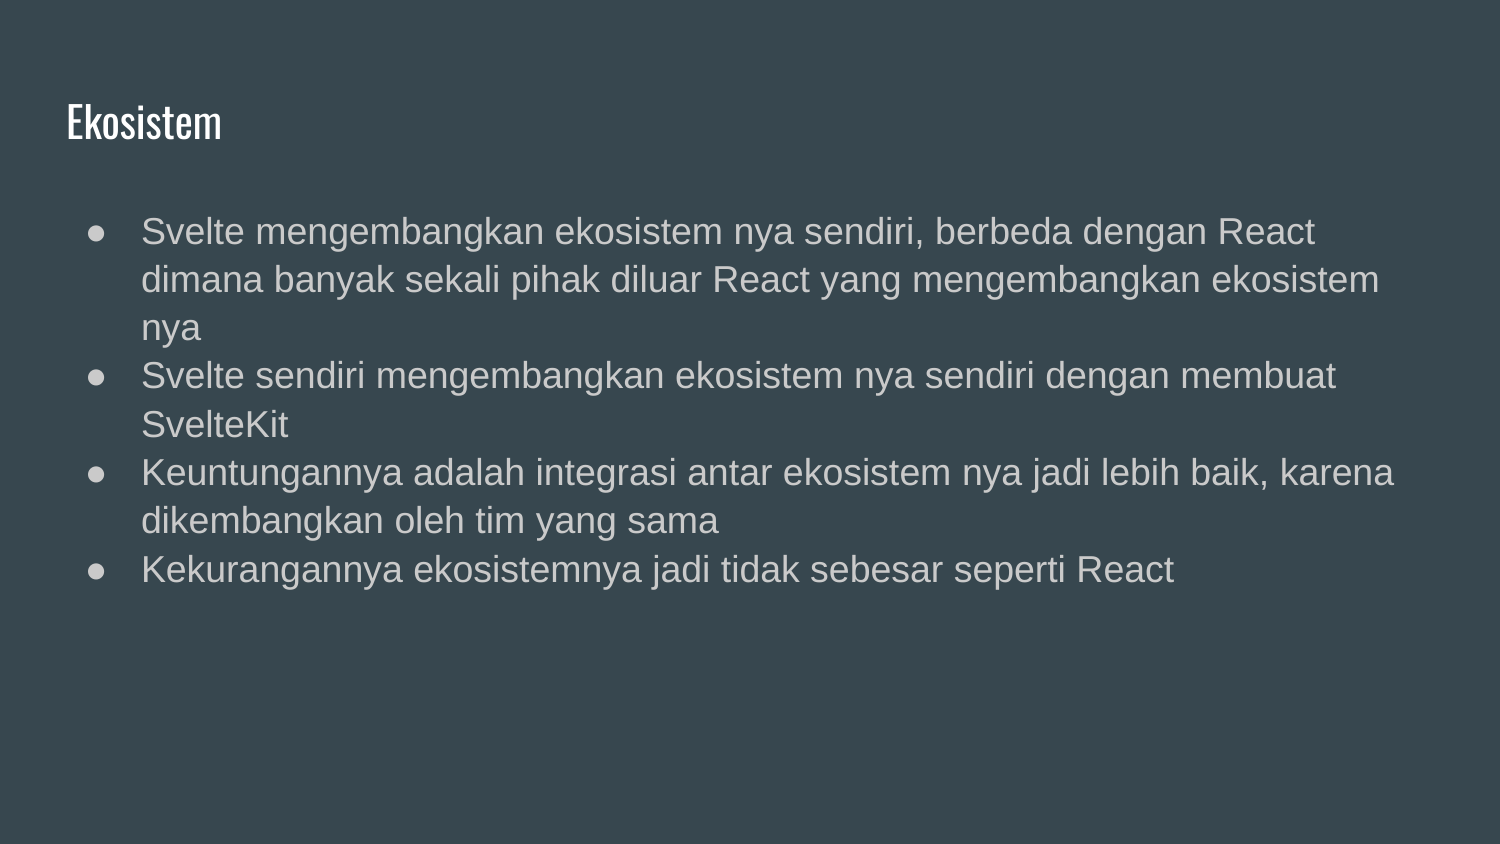

# Ekosistem
Svelte mengembangkan ekosistem nya sendiri, berbeda dengan React dimana banyak sekali pihak diluar React yang mengembangkan ekosistem nya
Svelte sendiri mengembangkan ekosistem nya sendiri dengan membuat SvelteKit
Keuntungannya adalah integrasi antar ekosistem nya jadi lebih baik, karena dikembangkan oleh tim yang sama
Kekurangannya ekosistemnya jadi tidak sebesar seperti React